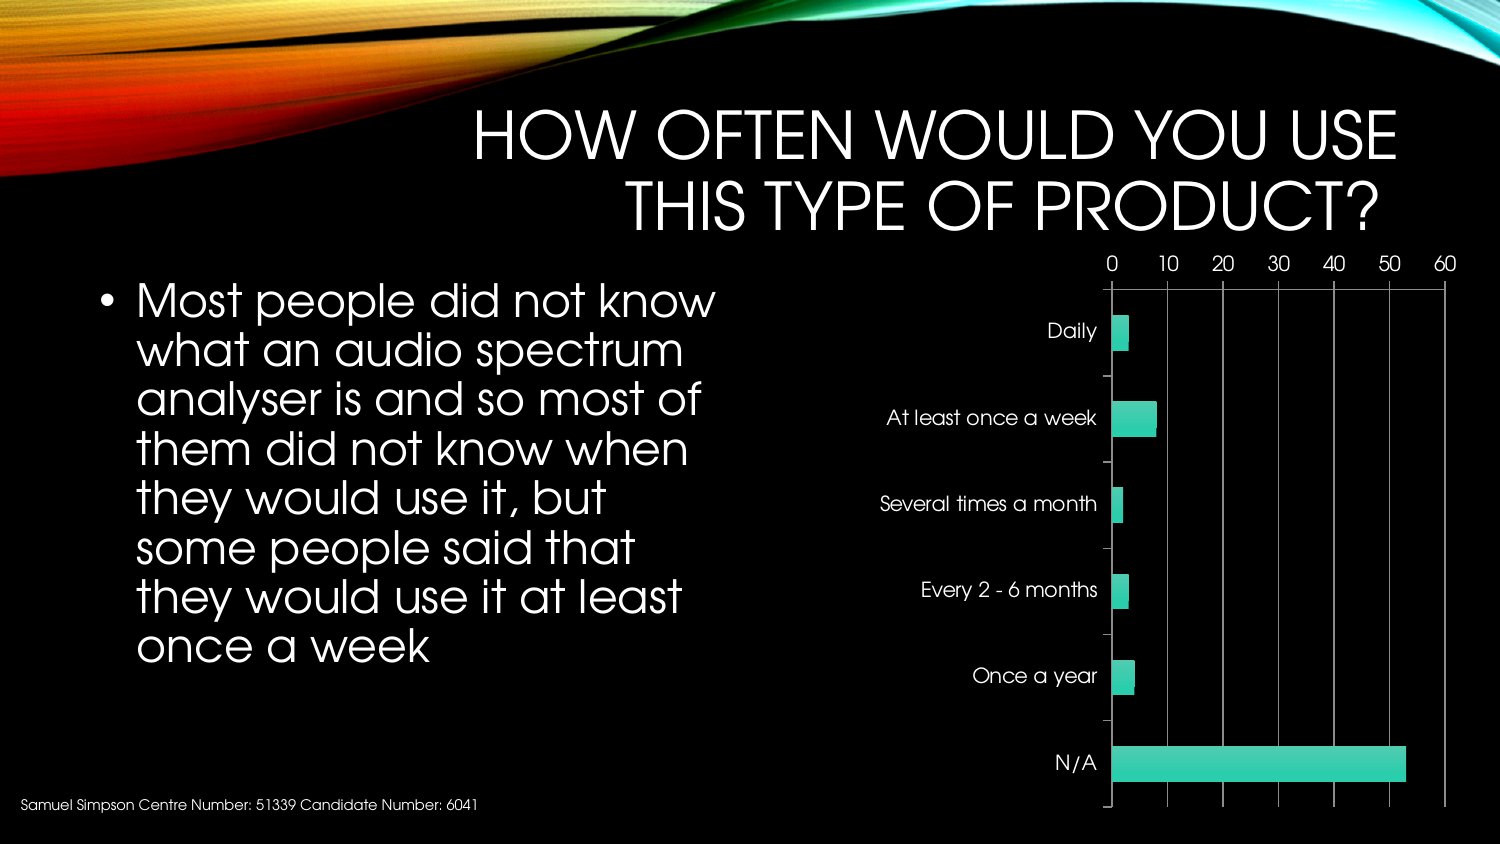

# How often would you use this type of product?

### Chart

| Category |  |
|---|---|
| Daily | 3.0 |
| At least once a week | 8.0 |
| Several times a month | 2.0 |
| Every 2 - 6 months | 3.0 |
| Once a year | 4.0 |
| N/A | 53.0 |
Most people did not know what an audio spectrum analyser is and so most of them did not know when they would use it, but some people said that they would use it at least once a week
Samuel Simpson Centre Number: 51339 Candidate Number: 6041